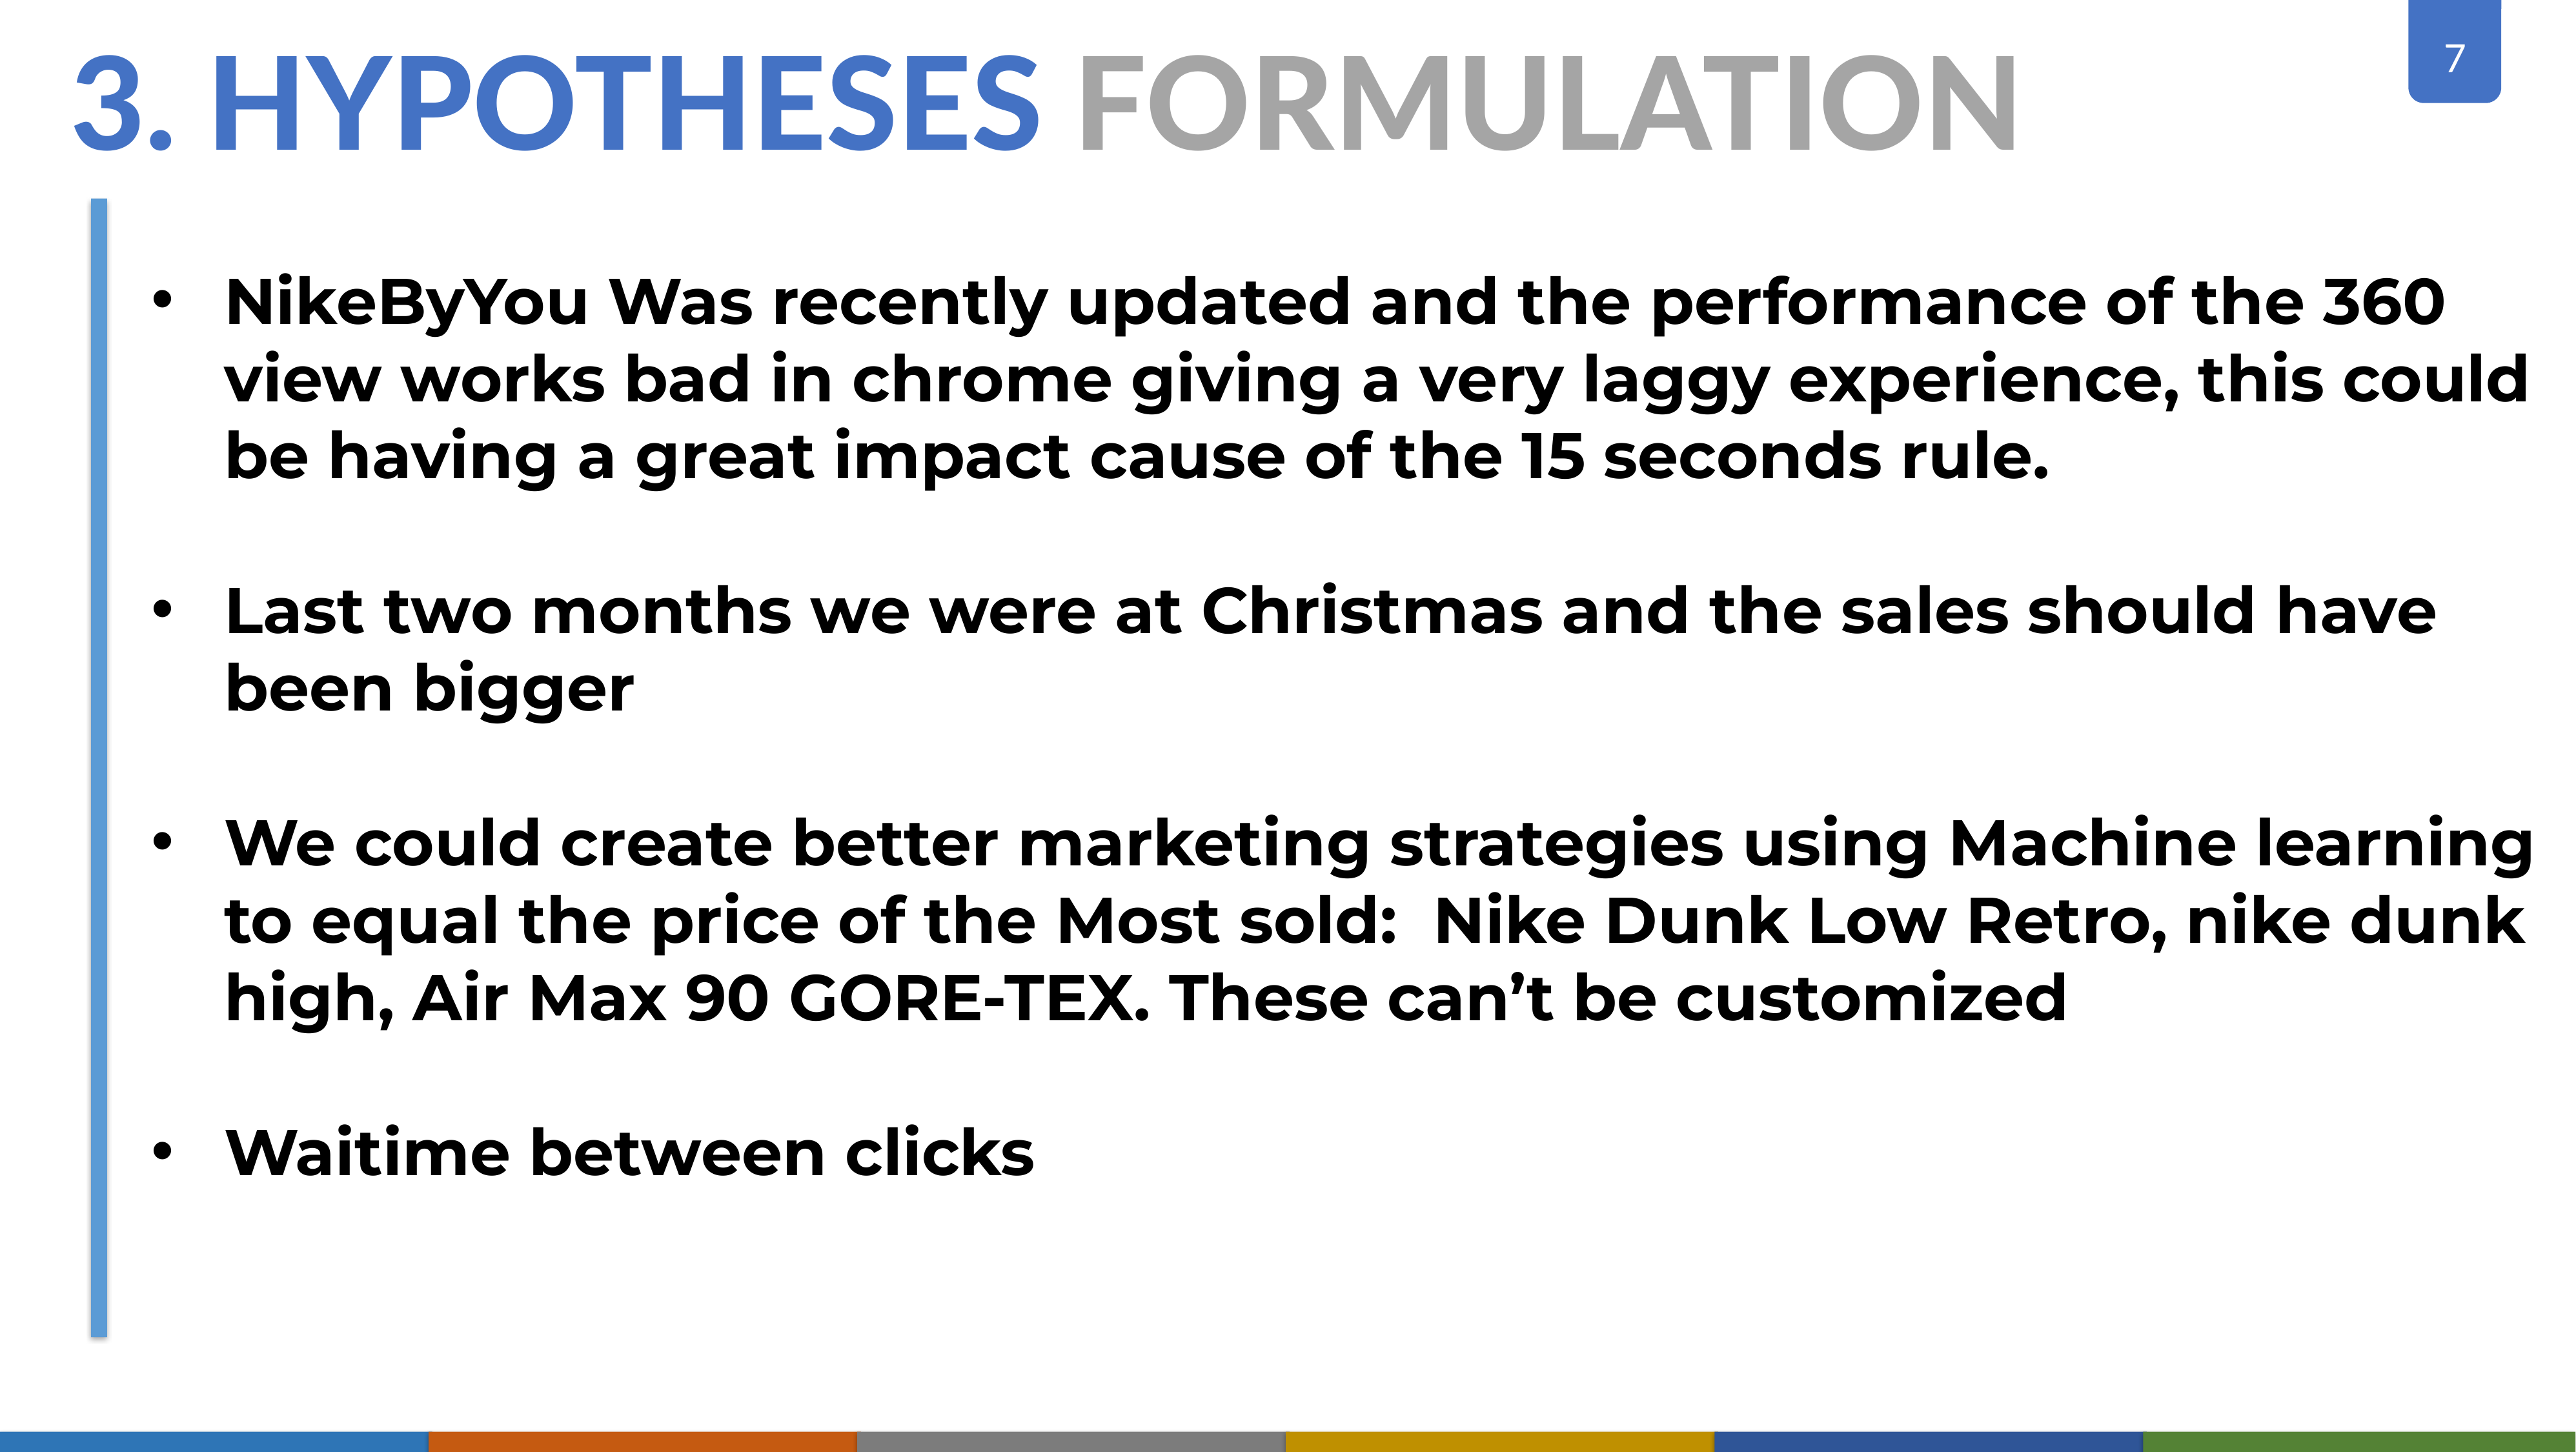

3. HYPOTHESES FORMULATION
NikeByYou Was recently updated and the performance of the 360 view works bad in chrome giving a very laggy experience, this could be having a great impact cause of the 15 seconds rule.

Last two months we were at Christmas and the sales should have been bigger

We could create better marketing strategies using Machine learning to equal the price of the Most sold:  Nike Dunk Low Retro, nike dunk high, Air Max 90 GORE-TEX. These can’t be customized

Waitime between clicks